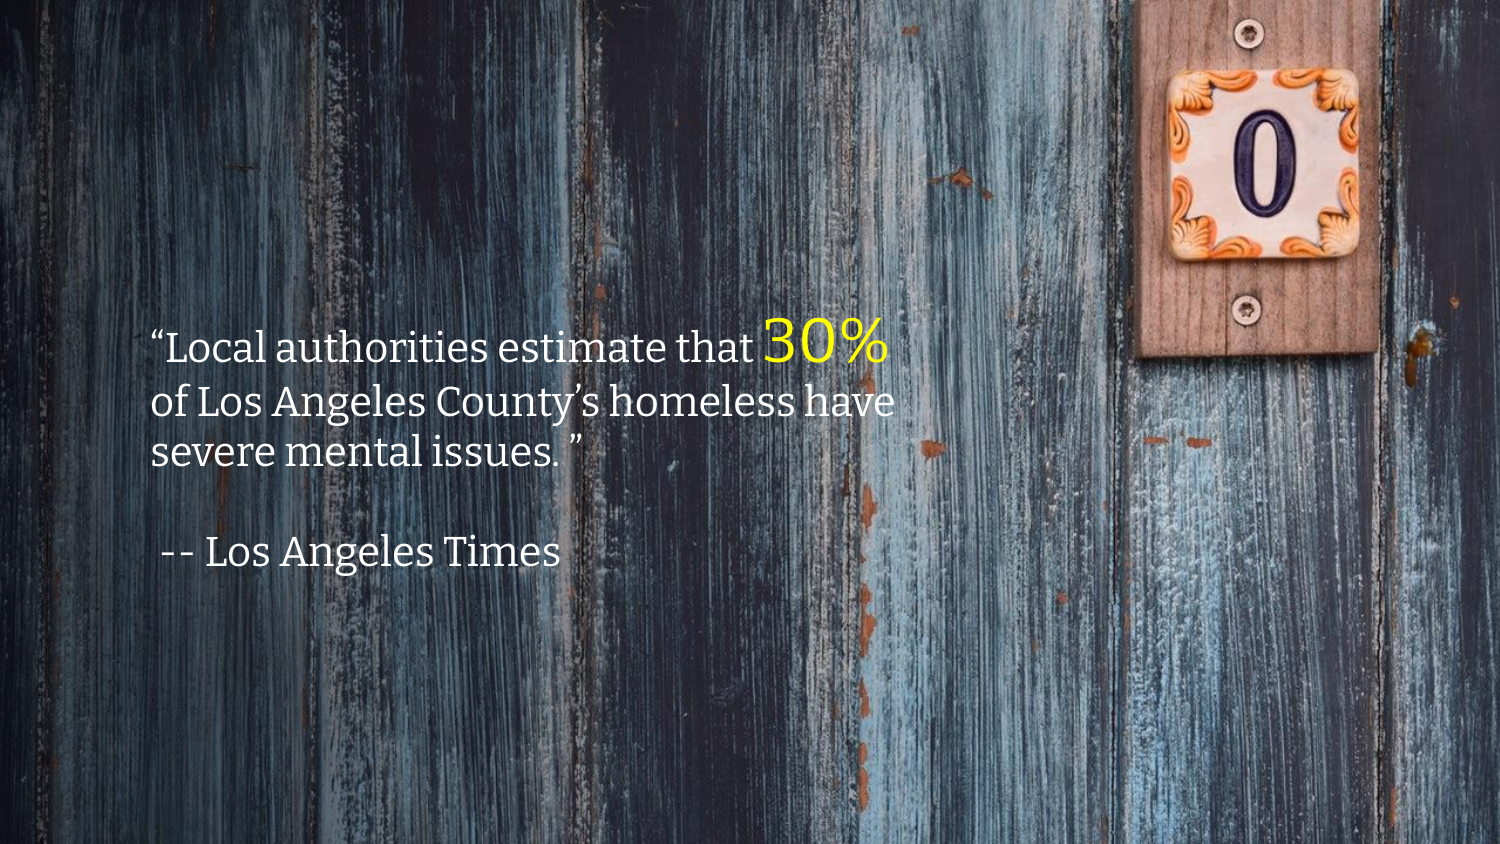

“Local authorities estimate that 30% of Los Angeles County’s homeless have severe mental issues. ”

 -- Los Angeles Times